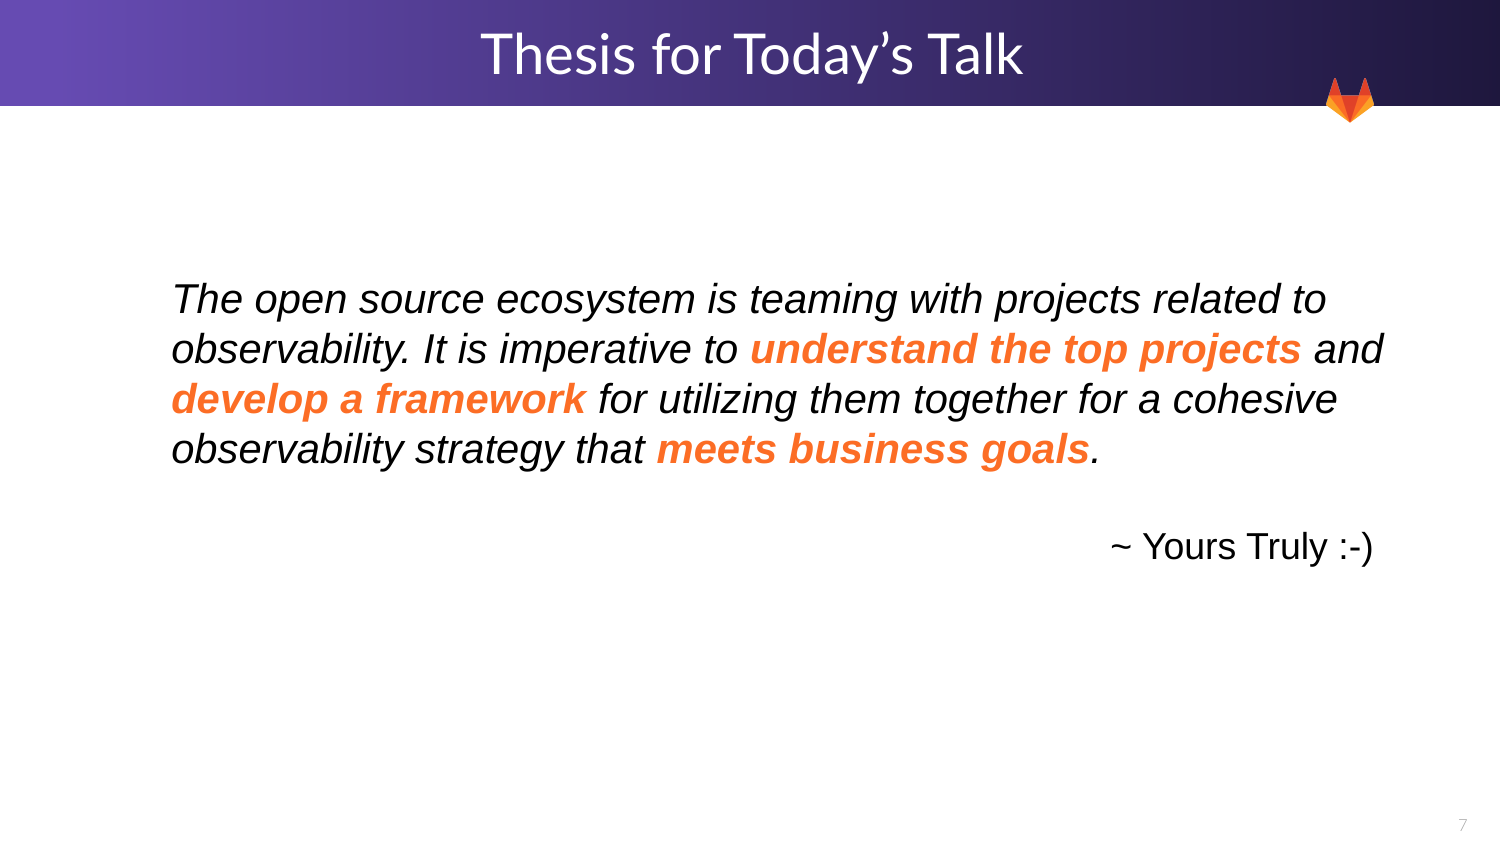

# Thesis for Today’s Talk
The open source ecosystem is teaming with projects related to observability. It is imperative to understand the top projects and develop a framework for utilizing them together for a cohesive observability strategy that meets business goals.

~ Yours Truly :-)